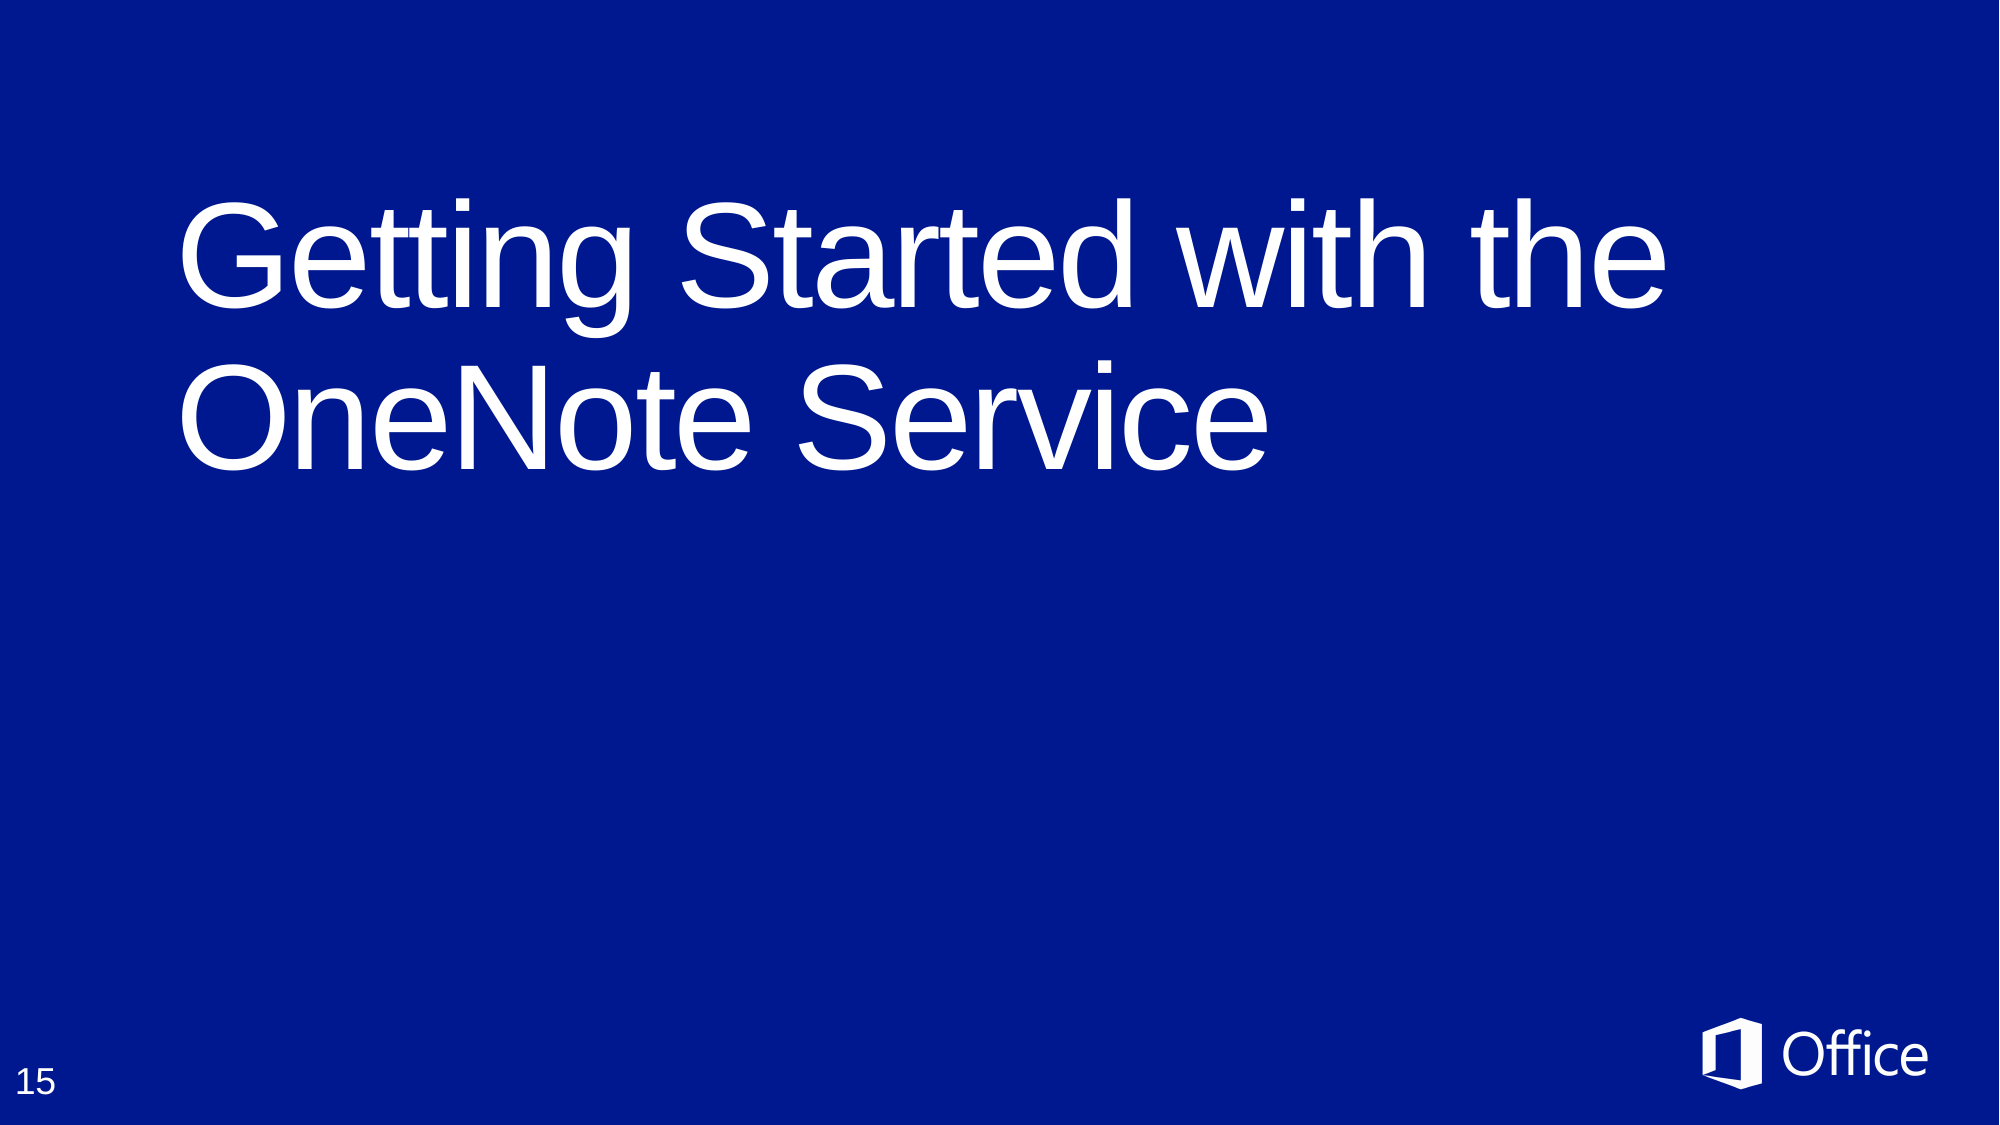

# Getting Started with the OneNote Service

15